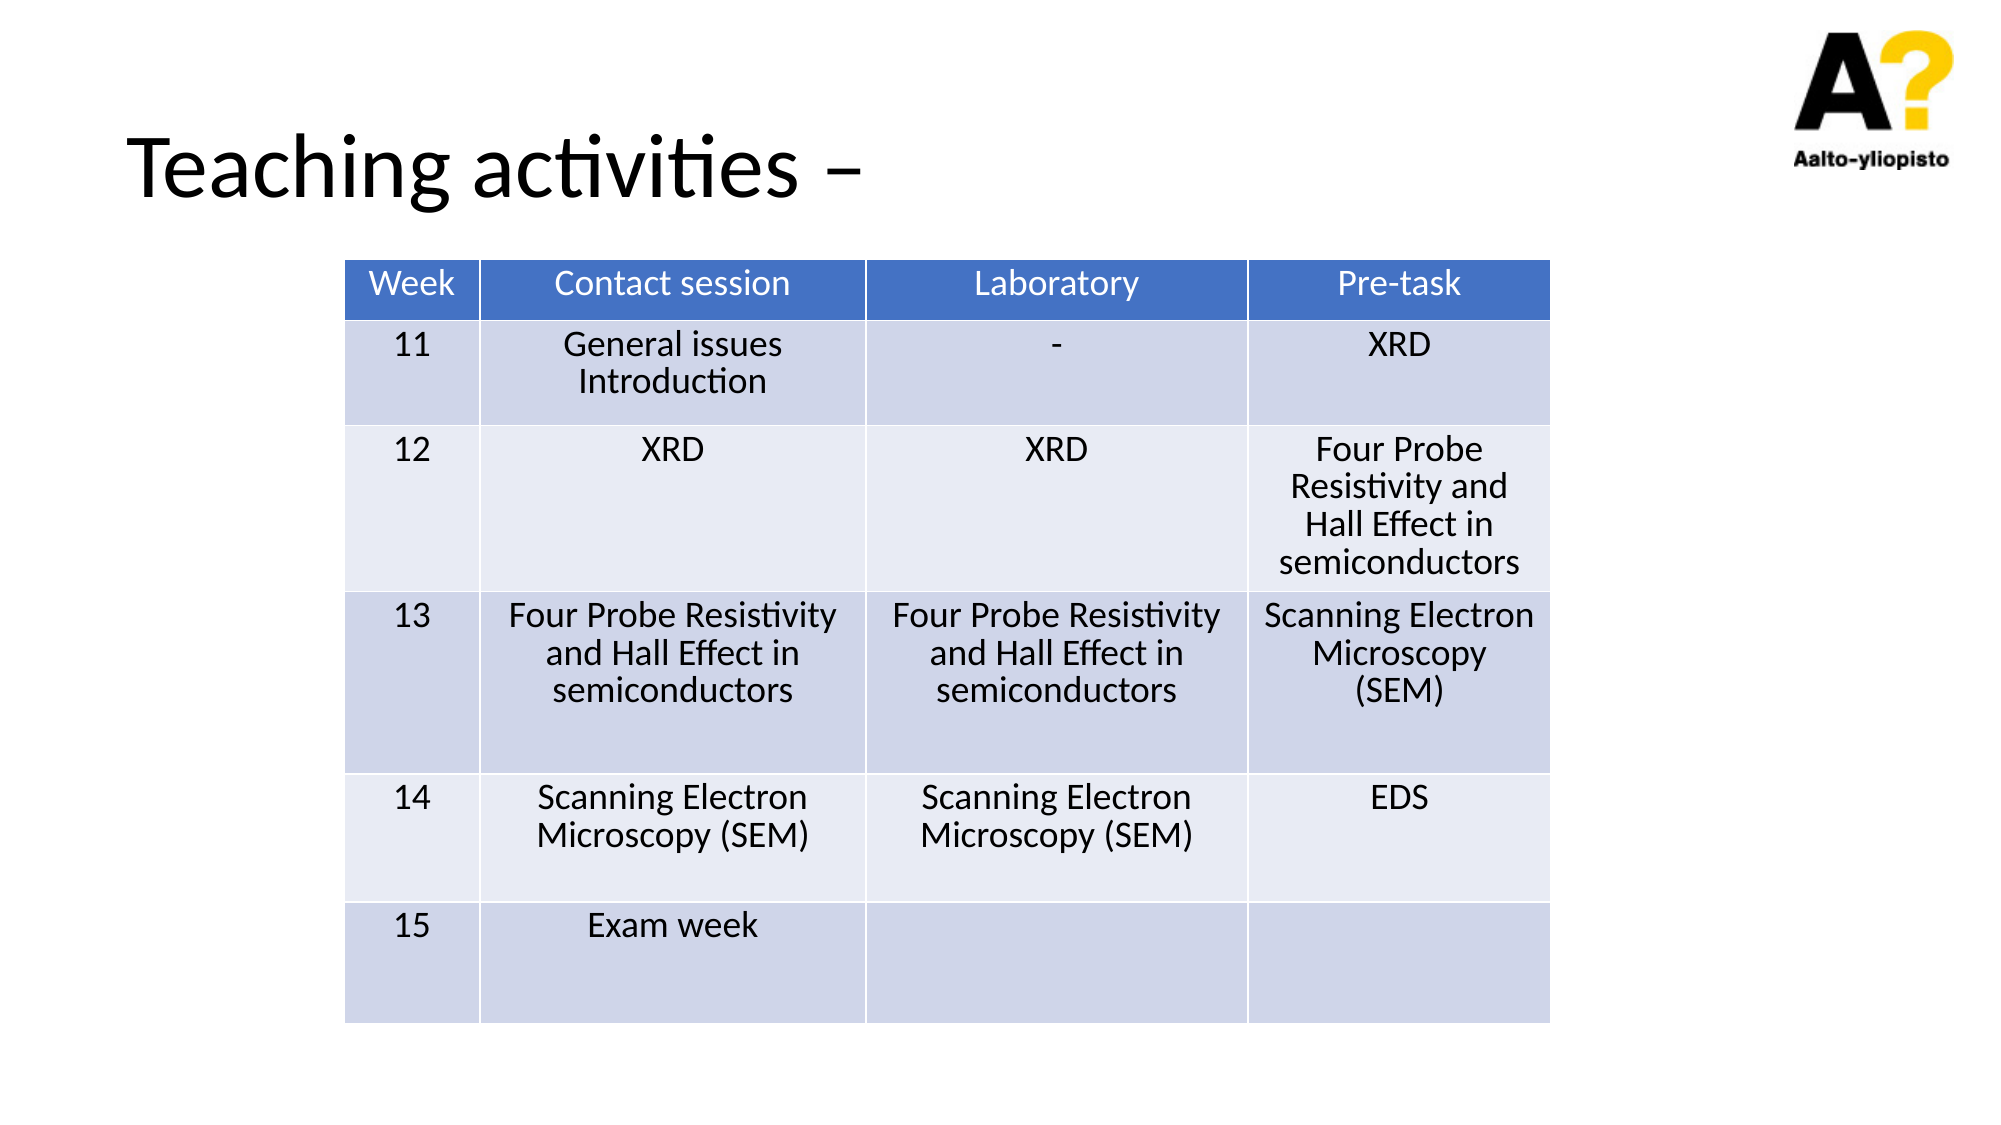

# Teaching activities –
| Week | Contact session | Laboratory | Pre-task |
| --- | --- | --- | --- |
| 11 | General issues Introduction | - | XRD |
| 12 | XRD | XRD | Four Probe Resistivity and Hall Effect in semiconductors |
| 13 | Four Probe Resistivity and Hall Effect in semiconductors | Four Probe Resistivity and Hall Effect in semiconductors | Scanning Electron Microscopy (SEM) |
| 14 | Scanning Electron Microscopy (SEM) | Scanning Electron Microscopy (SEM) | EDS |
| 15 | Exam week |  |  |